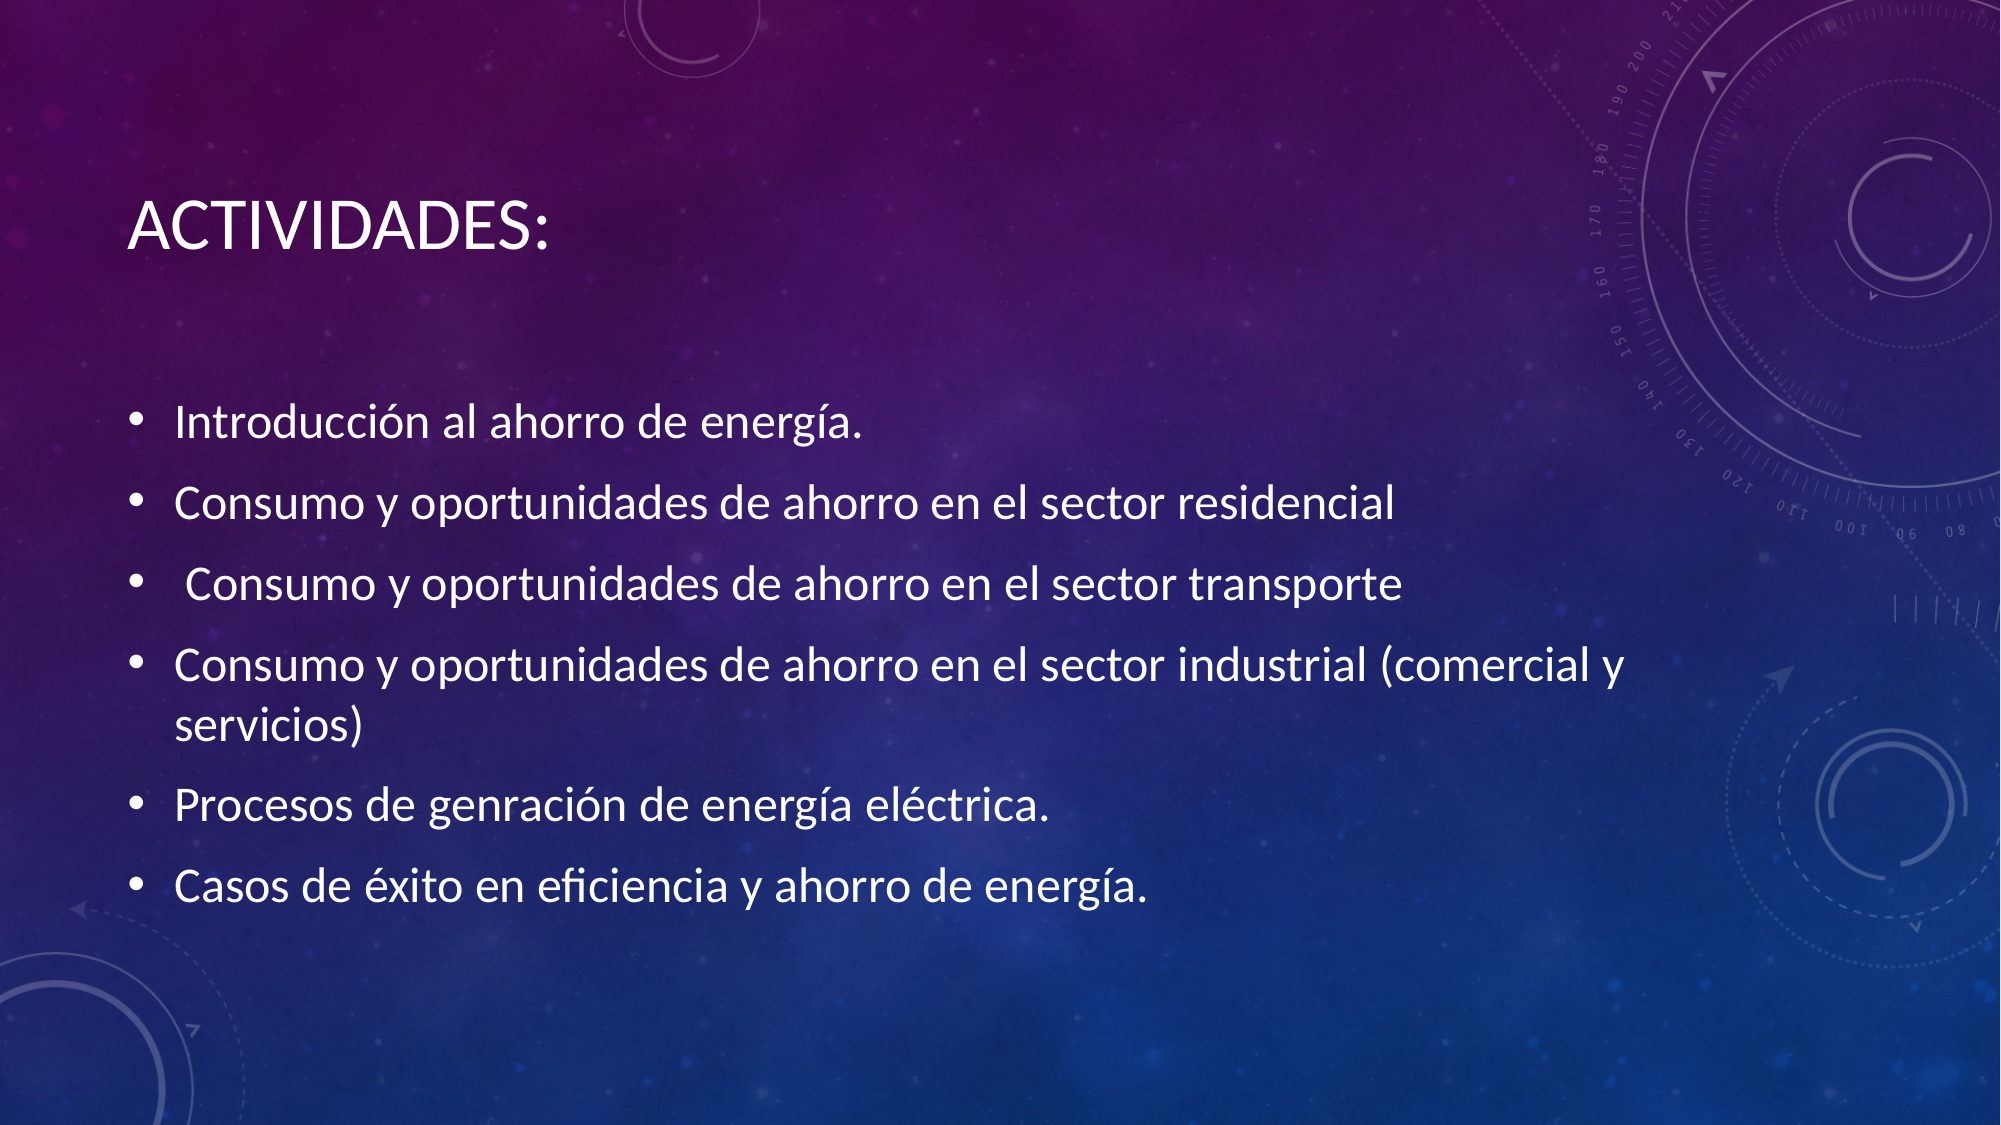

# Actividades:
Introducción al ahorro de energía.
Consumo y oportunidades de ahorro en el sector residencial
 Consumo y oportunidades de ahorro en el sector transporte
Consumo y oportunidades de ahorro en el sector industrial (comercial y servicios)
Procesos de genración de energía eléctrica.
Casos de éxito en eficiencia y ahorro de energía.